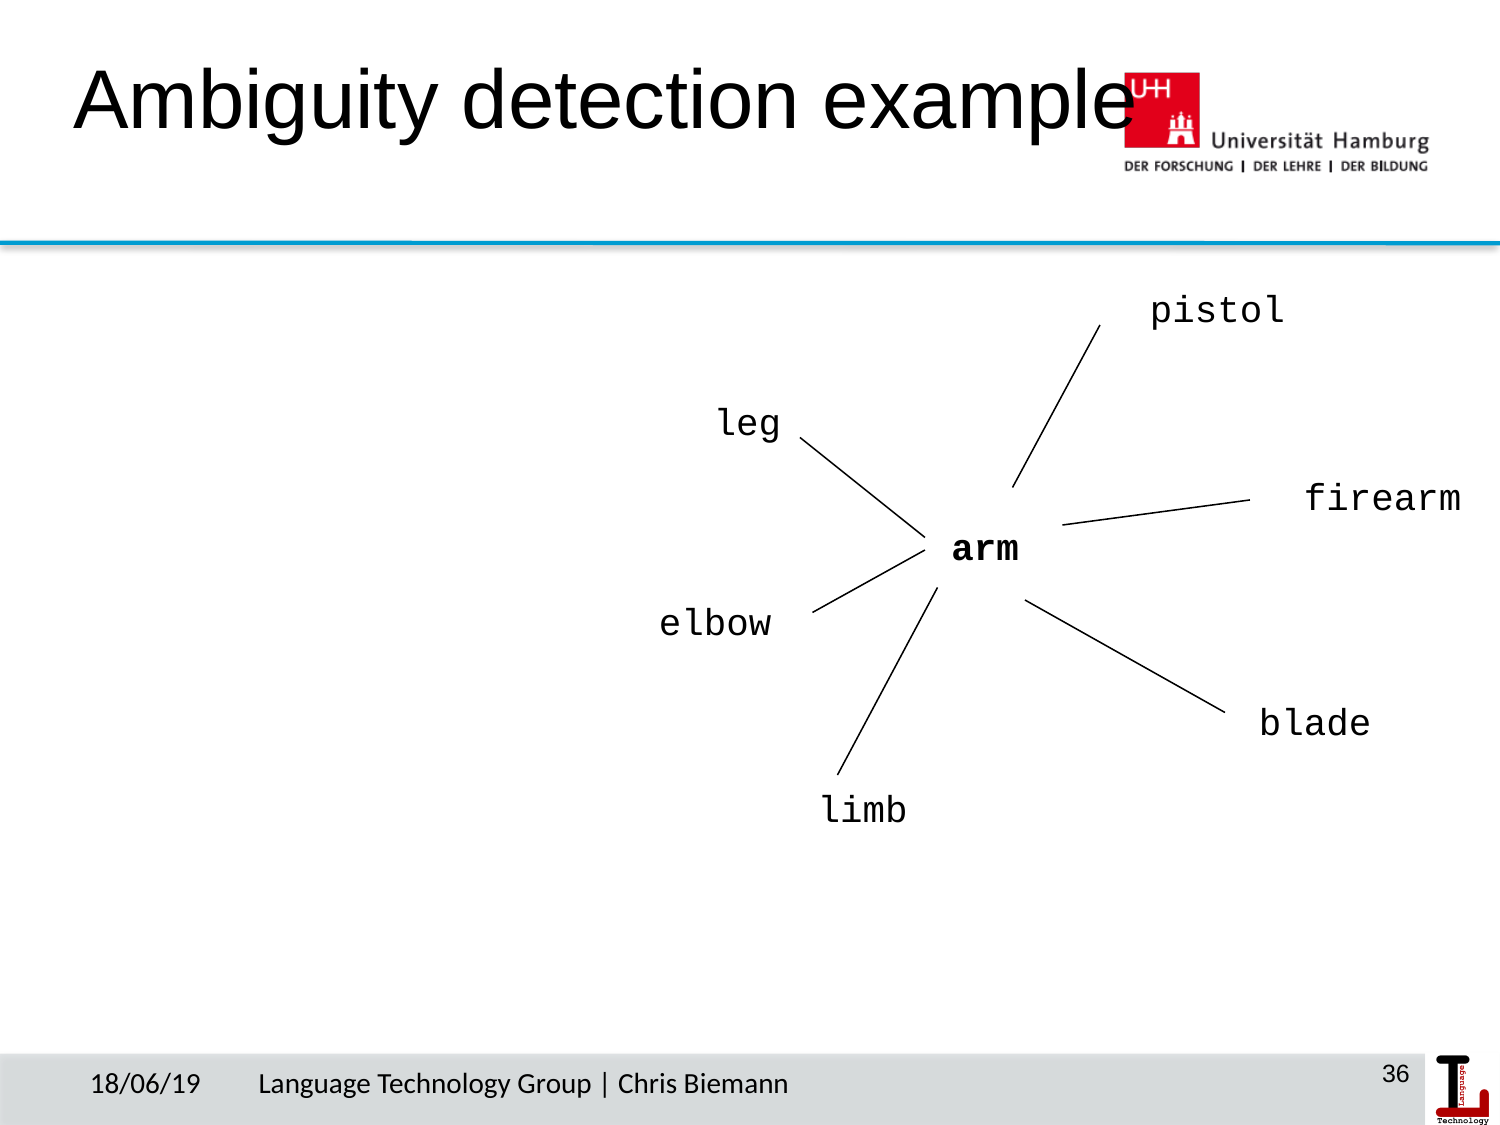

# Ambiguity detection example
1. Retrieve co-occurrence graph neighborhood of “arm”

pistol

leg

firearm

arm

elbow

blade
limb
36
18/06/19
 Language Technology Group | Chris Biemann